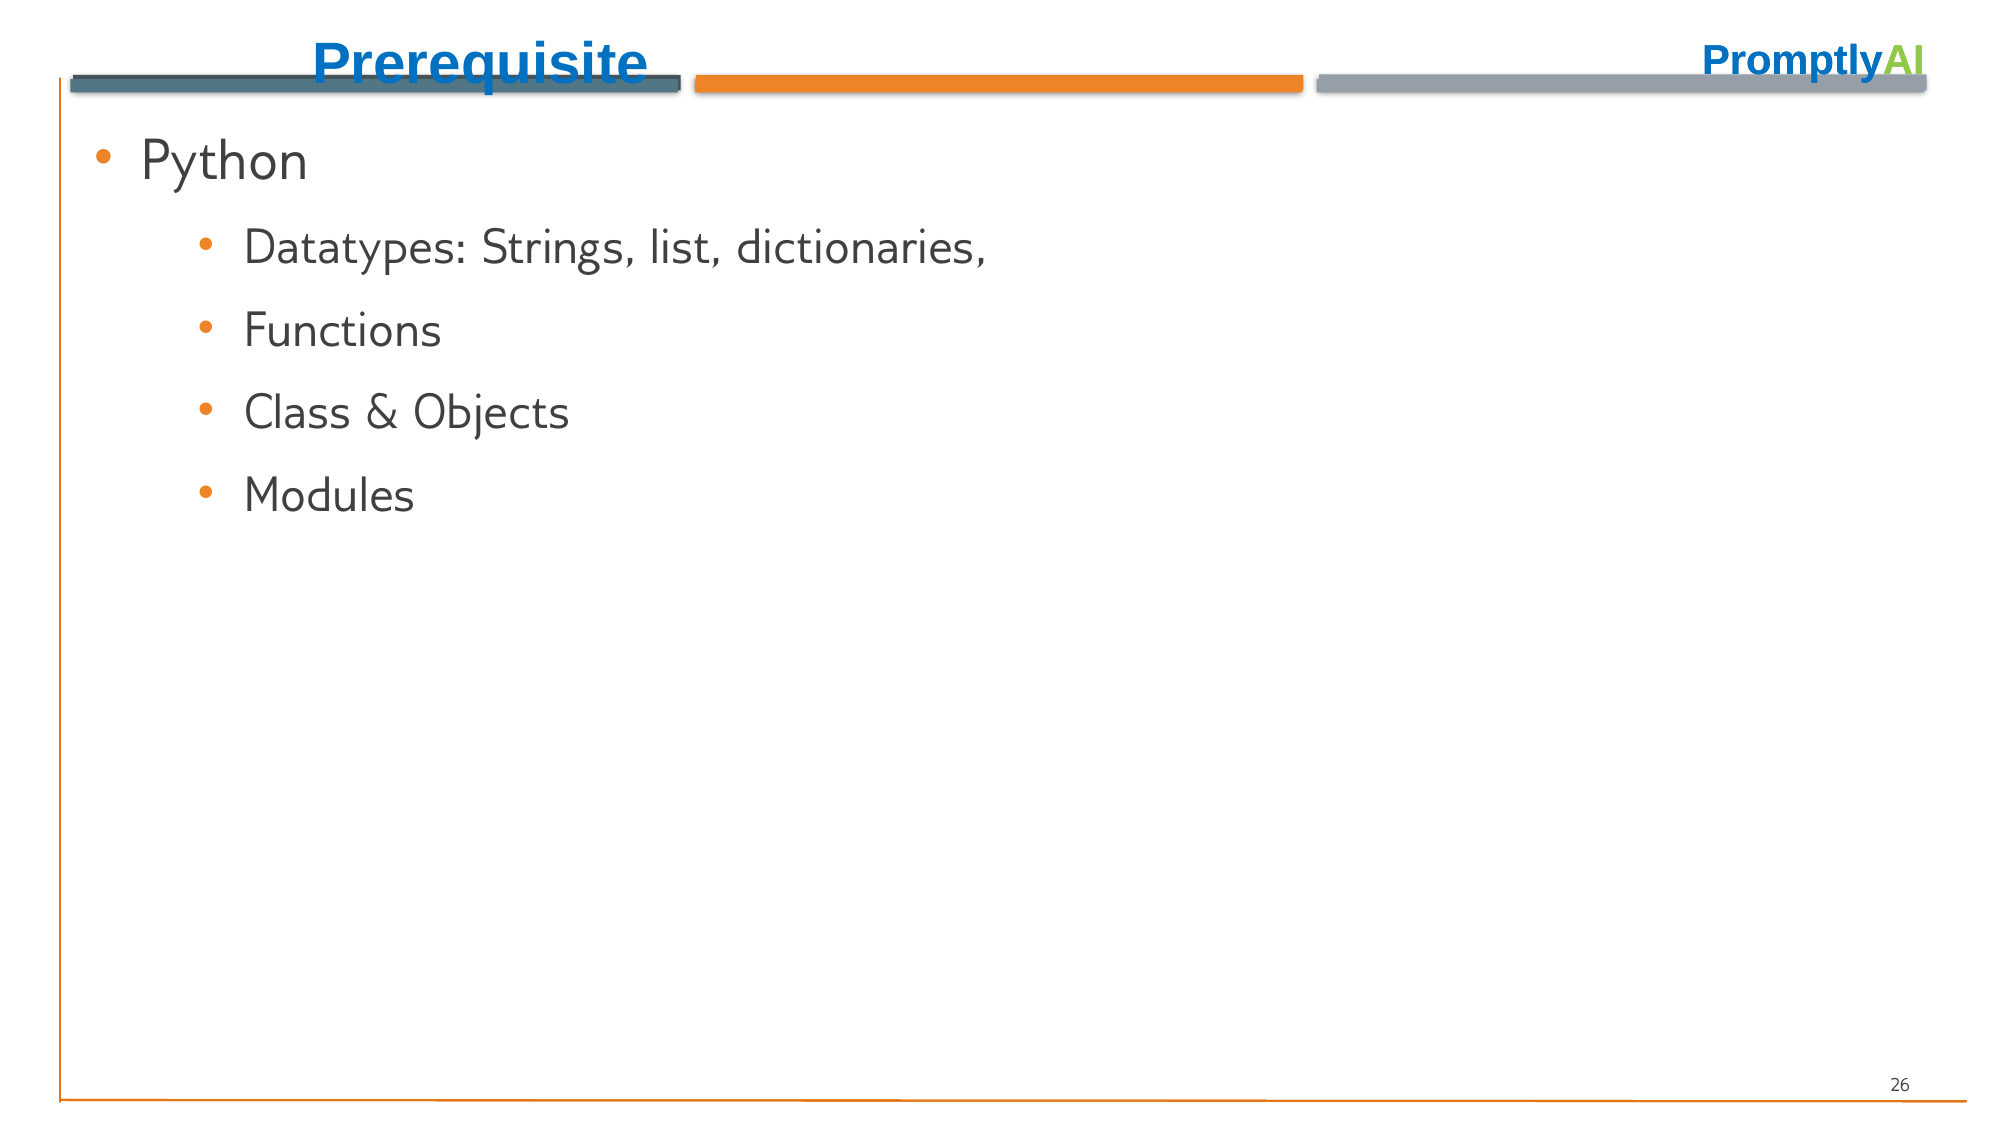

Prerequisite
PromptlyAI
Python
Datatypes: Strings, list, dictionaries,
Functions
Class & Objects
Modules
26